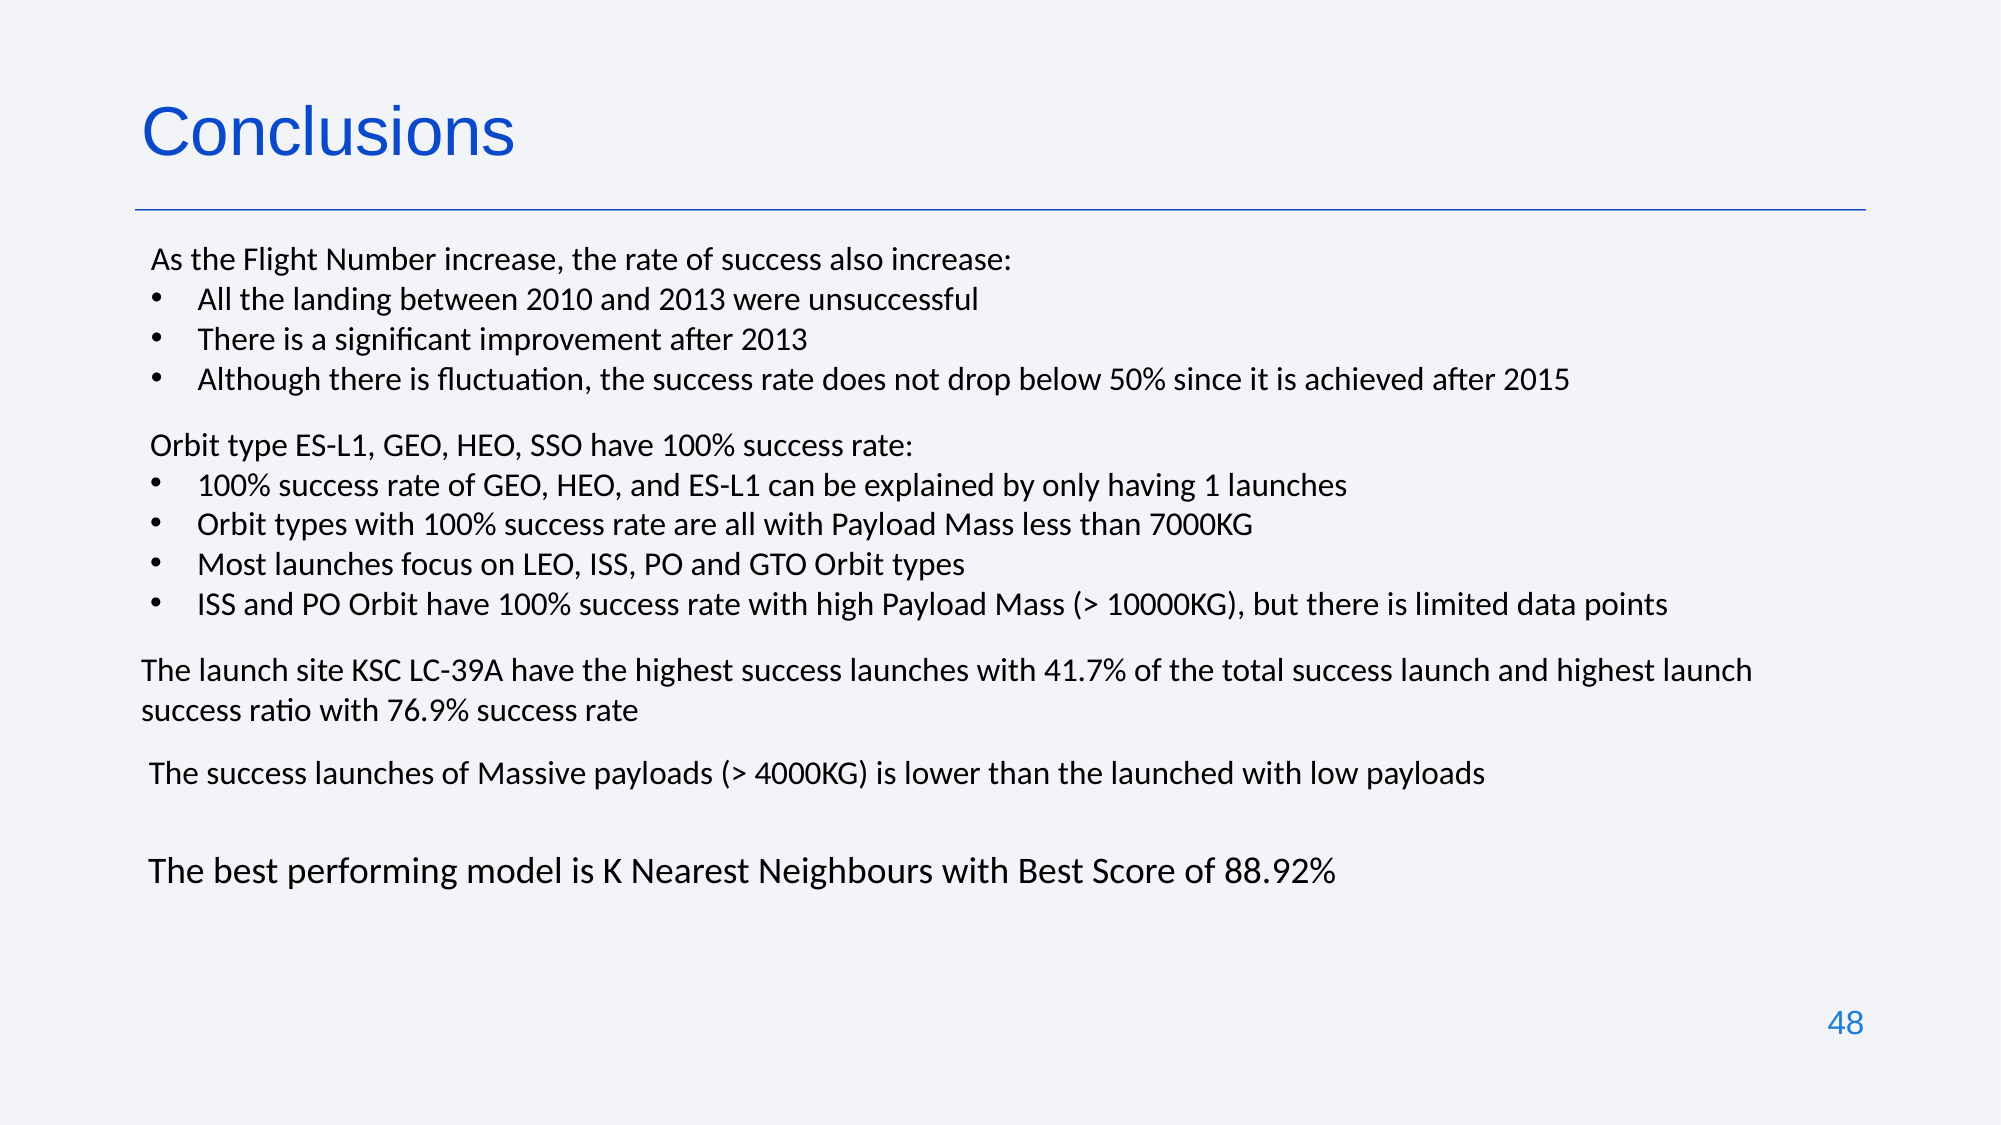

Conclusions
As the Flight Number increase, the rate of success also increase:
All the landing between 2010 and 2013 were unsuccessful
There is a significant improvement after 2013
Although there is fluctuation, the success rate does not drop below 50% since it is achieved after 2015
Orbit type ES-L1, GEO, HEO, SSO have 100% success rate:
100% success rate of GEO, HEO, and ES-L1 can be explained by only having 1 launches
Orbit types with 100% success rate are all with Payload Mass less than 7000KG
Most launches focus on LEO, ISS, PO and GTO Orbit types
ISS and PO Orbit have 100% success rate with high Payload Mass (> 10000KG), but there is limited data points
The launch site KSC LC-39A have the highest success launches with 41.7% of the total success launch and highest launch success ratio with 76.9% success rate
The success launches of Massive payloads (> 4000KG) is lower than the launched with low payloads
The best performing model is K Nearest Neighbours with Best Score of 88.92%
48